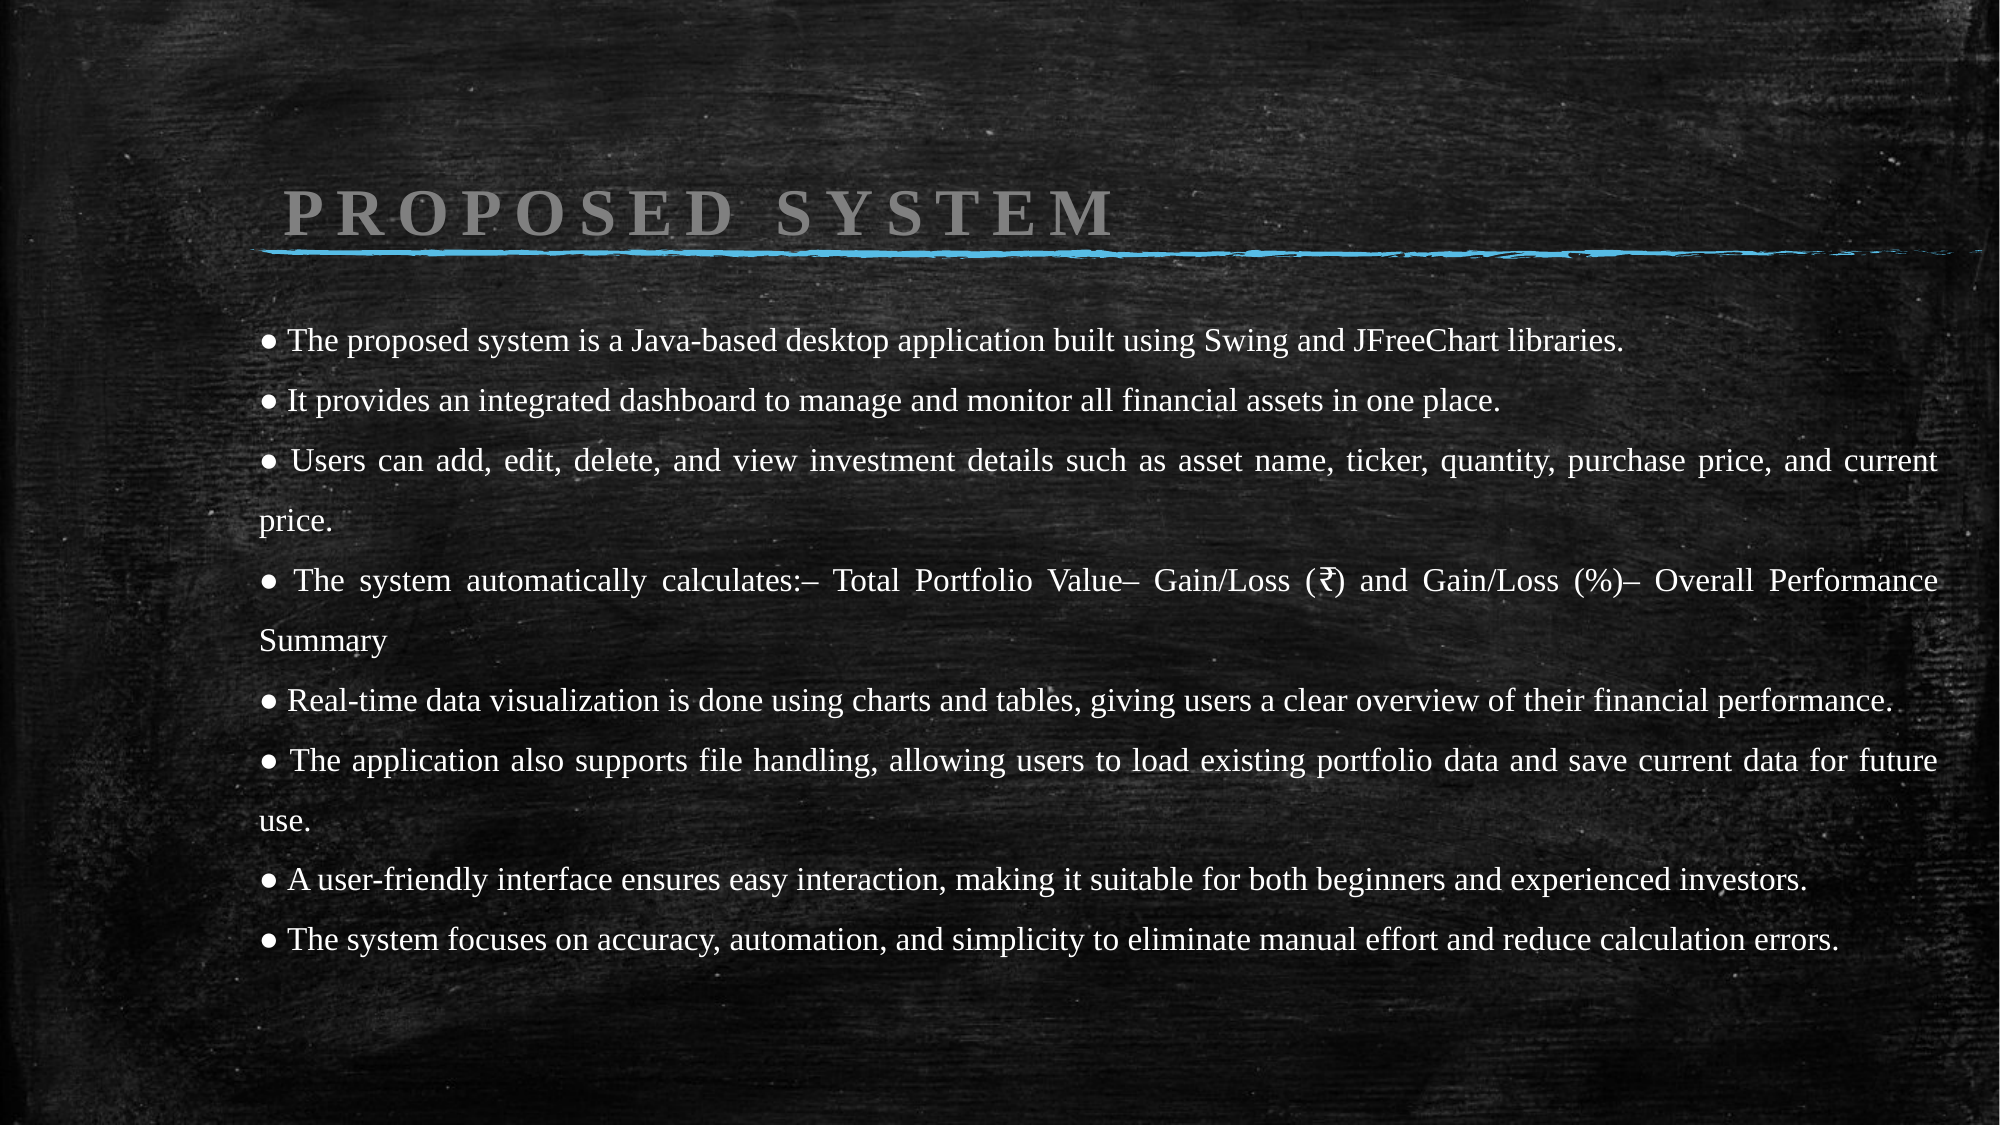

# PROPOSED SYSTEM
● The proposed system is a Java-based desktop application built using Swing and JFreeChart libraries.
● It provides an integrated dashboard to manage and monitor all financial assets in one place.
● Users can add, edit, delete, and view investment details such as asset name, ticker, quantity, purchase price, and current price.
● The system automatically calculates:– Total Portfolio Value– Gain/Loss (₹) and Gain/Loss (%)– Overall Performance Summary
● Real-time data visualization is done using charts and tables, giving users a clear overview of their financial performance.
● The application also supports file handling, allowing users to load existing portfolio data and save current data for future use.
● A user-friendly interface ensures easy interaction, making it suitable for both beginners and experienced investors.
● The system focuses on accuracy, automation, and simplicity to eliminate manual effort and reduce calculation errors.